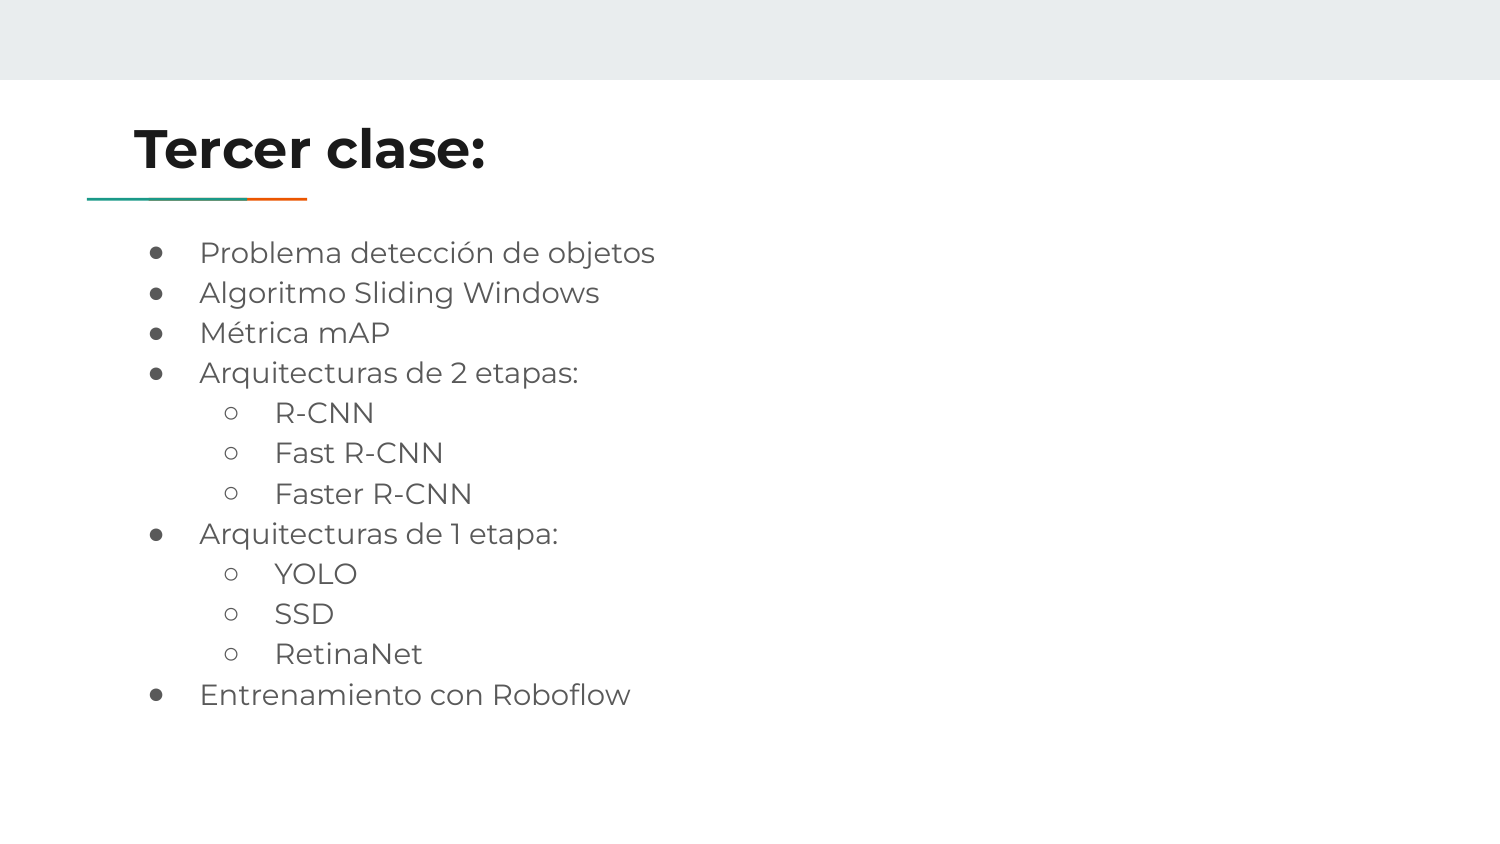

# Tercer clase:

Problema detección de objetos
Algoritmo Sliding Windows
Métrica mAP
Arquitecturas de 2 etapas:
R-CNN
Fast R-CNN
Faster R-CNN
Arquitecturas de 1 etapa:
YOLO
SSD
RetinaNet
Entrenamiento con Roboflow